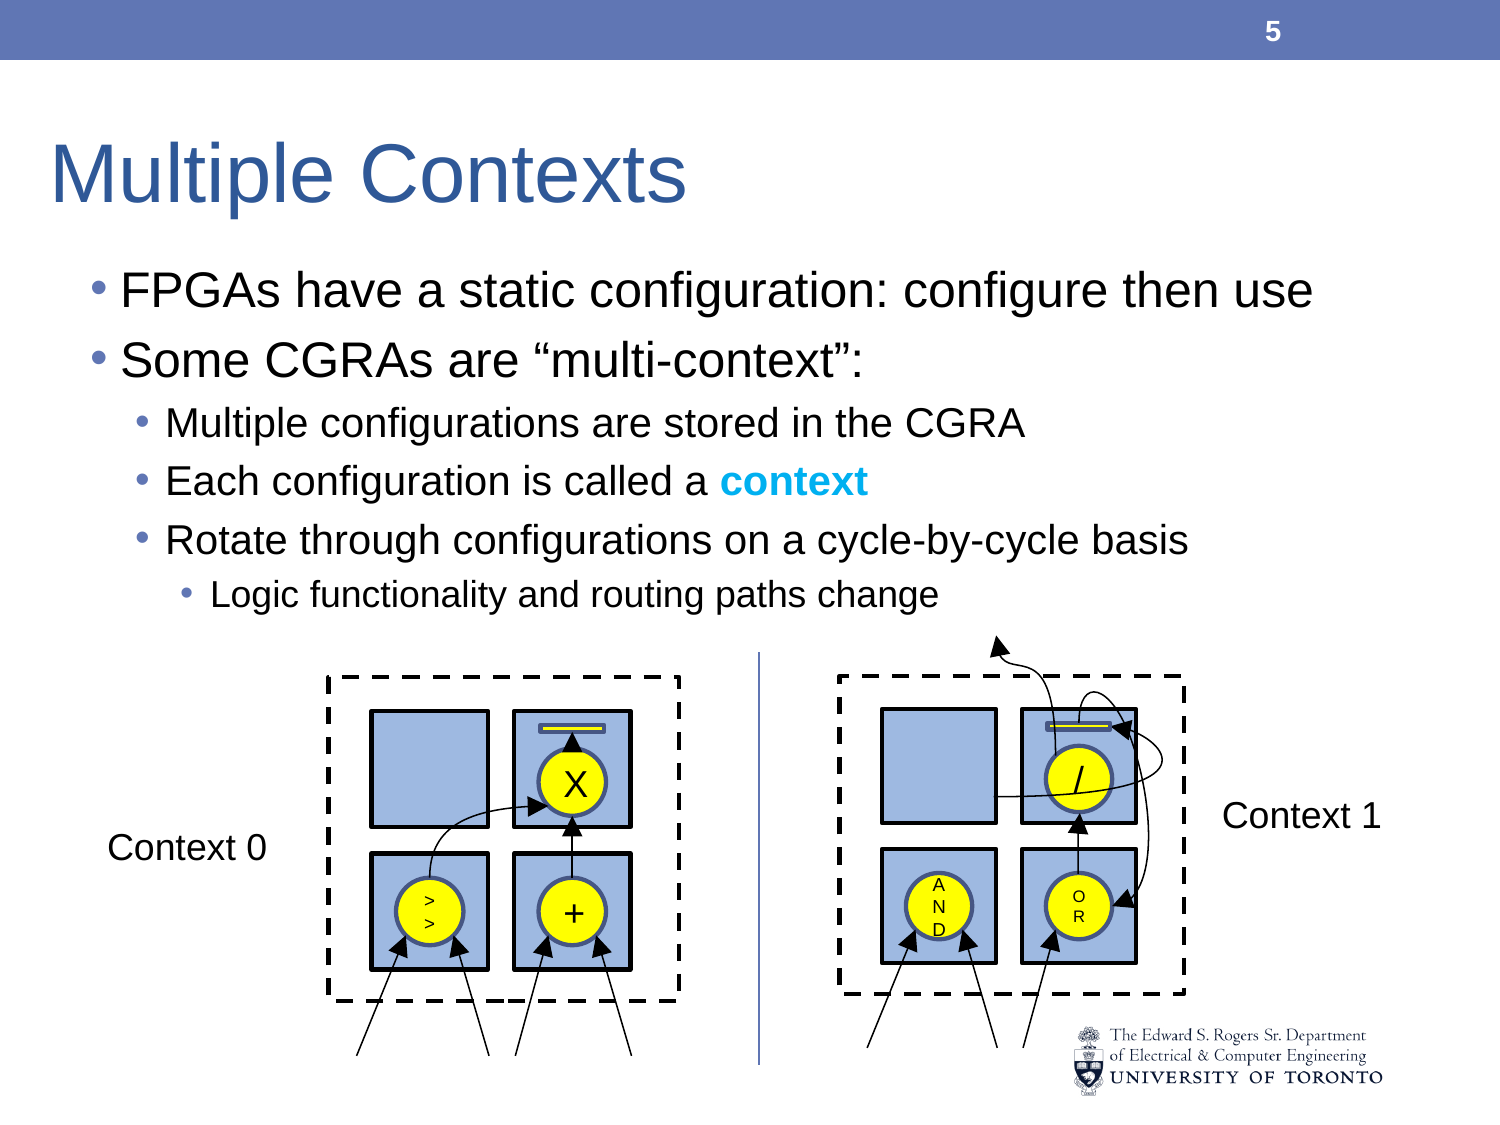

5
# Multiple Contexts
FPGAs have a static configuration: configure then use
Some CGRAs are “multi-context”:
Multiple configurations are stored in the CGRA
Each configuration is called a context
Rotate through configurations on a cycle-by-cycle basis
Logic functionality and routing paths change

/
X
Context 1
Context 0

AND
OR
>>
+